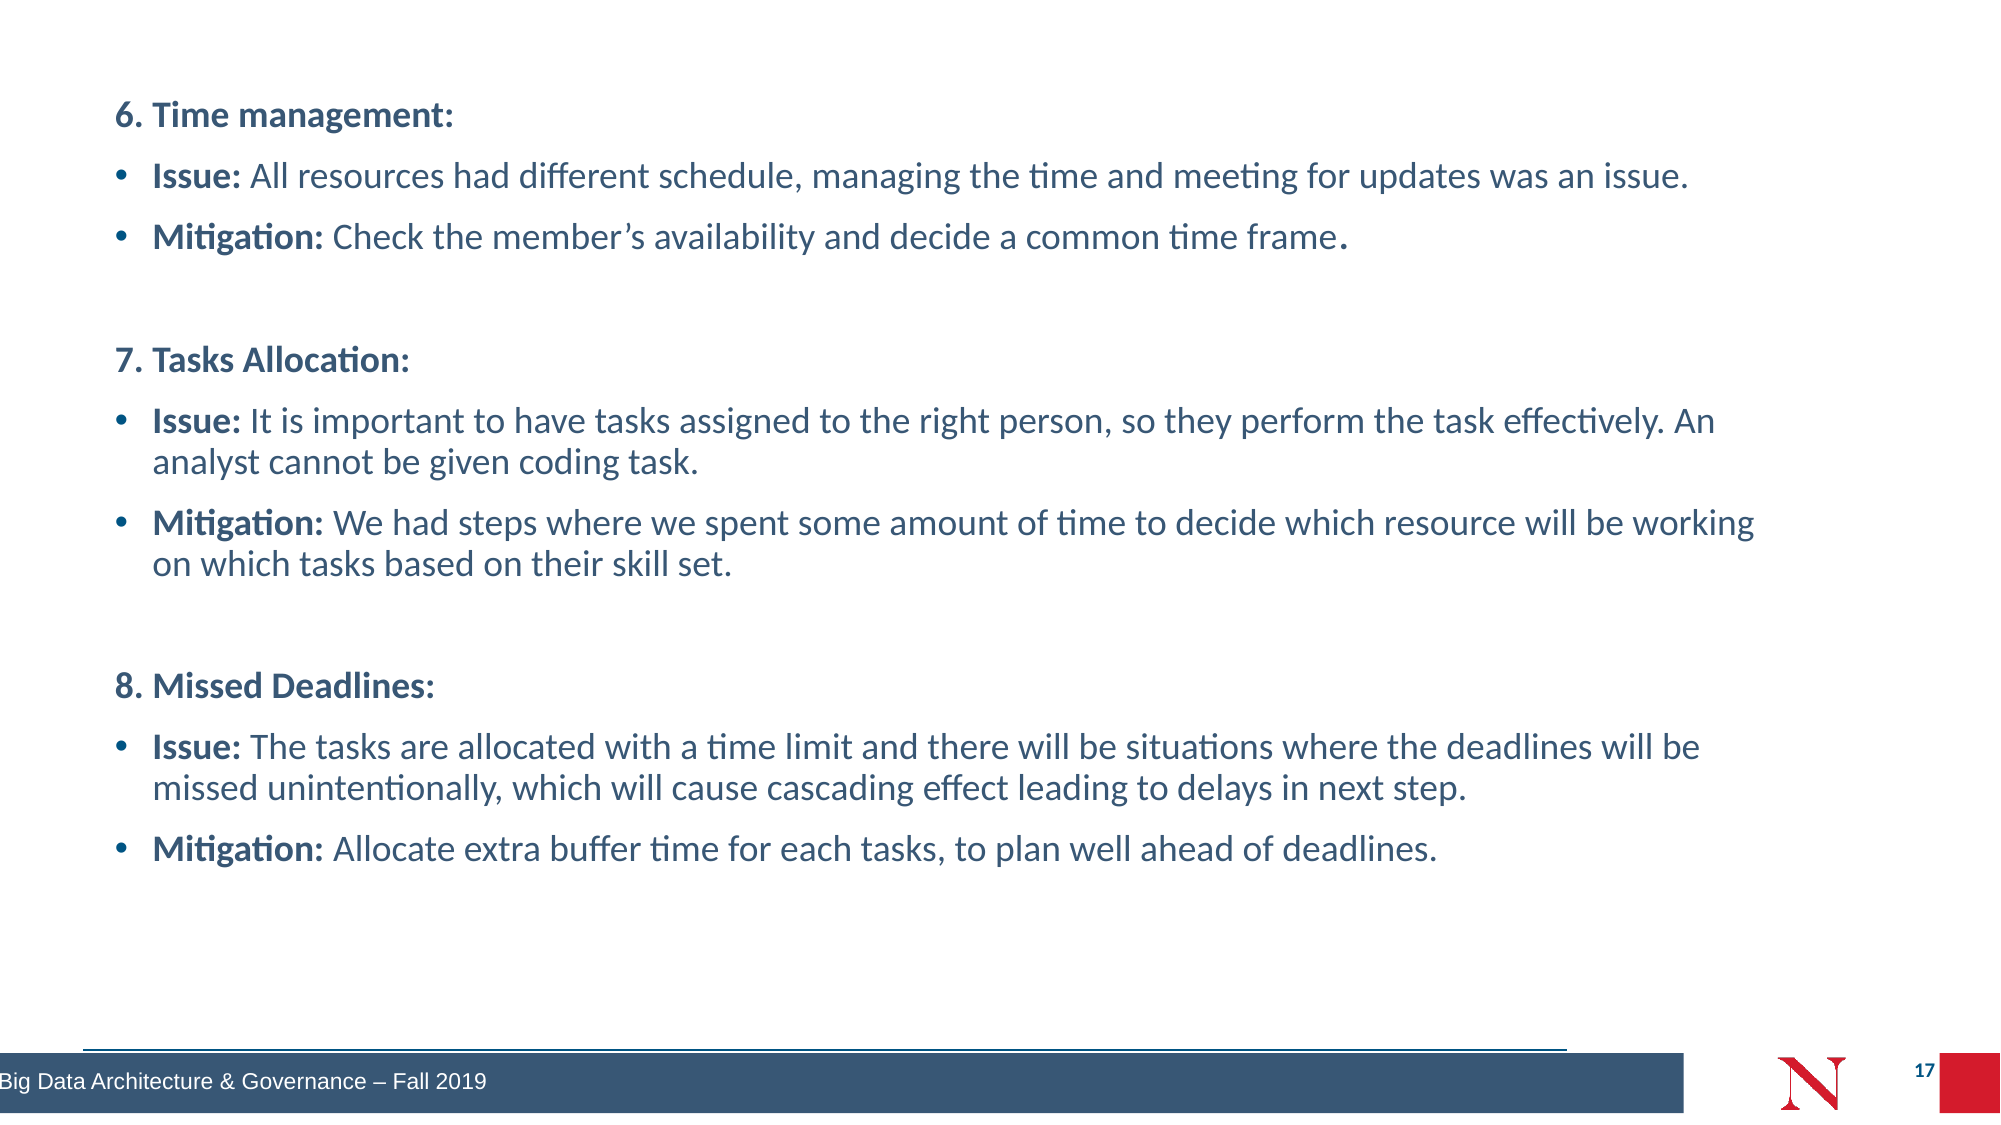

6. Time management:
Issue: All resources had different schedule, managing the time and meeting for updates was an issue.
Mitigation: Check the member’s availability and decide a common time frame.

7. Tasks Allocation:
Issue: It is important to have tasks assigned to the right person, so they perform the task effectively. An analyst cannot be given coding task.
Mitigation: We had steps where we spent some amount of time to decide which resource will be working on which tasks based on their skill set.

8. Missed Deadlines:
Issue: The tasks are allocated with a time limit and there will be situations where the deadlines will be missed unintentionally, which will cause cascading effect leading to delays in next step.
Mitigation: Allocate extra buffer time for each tasks, to plan well ahead of deadlines.